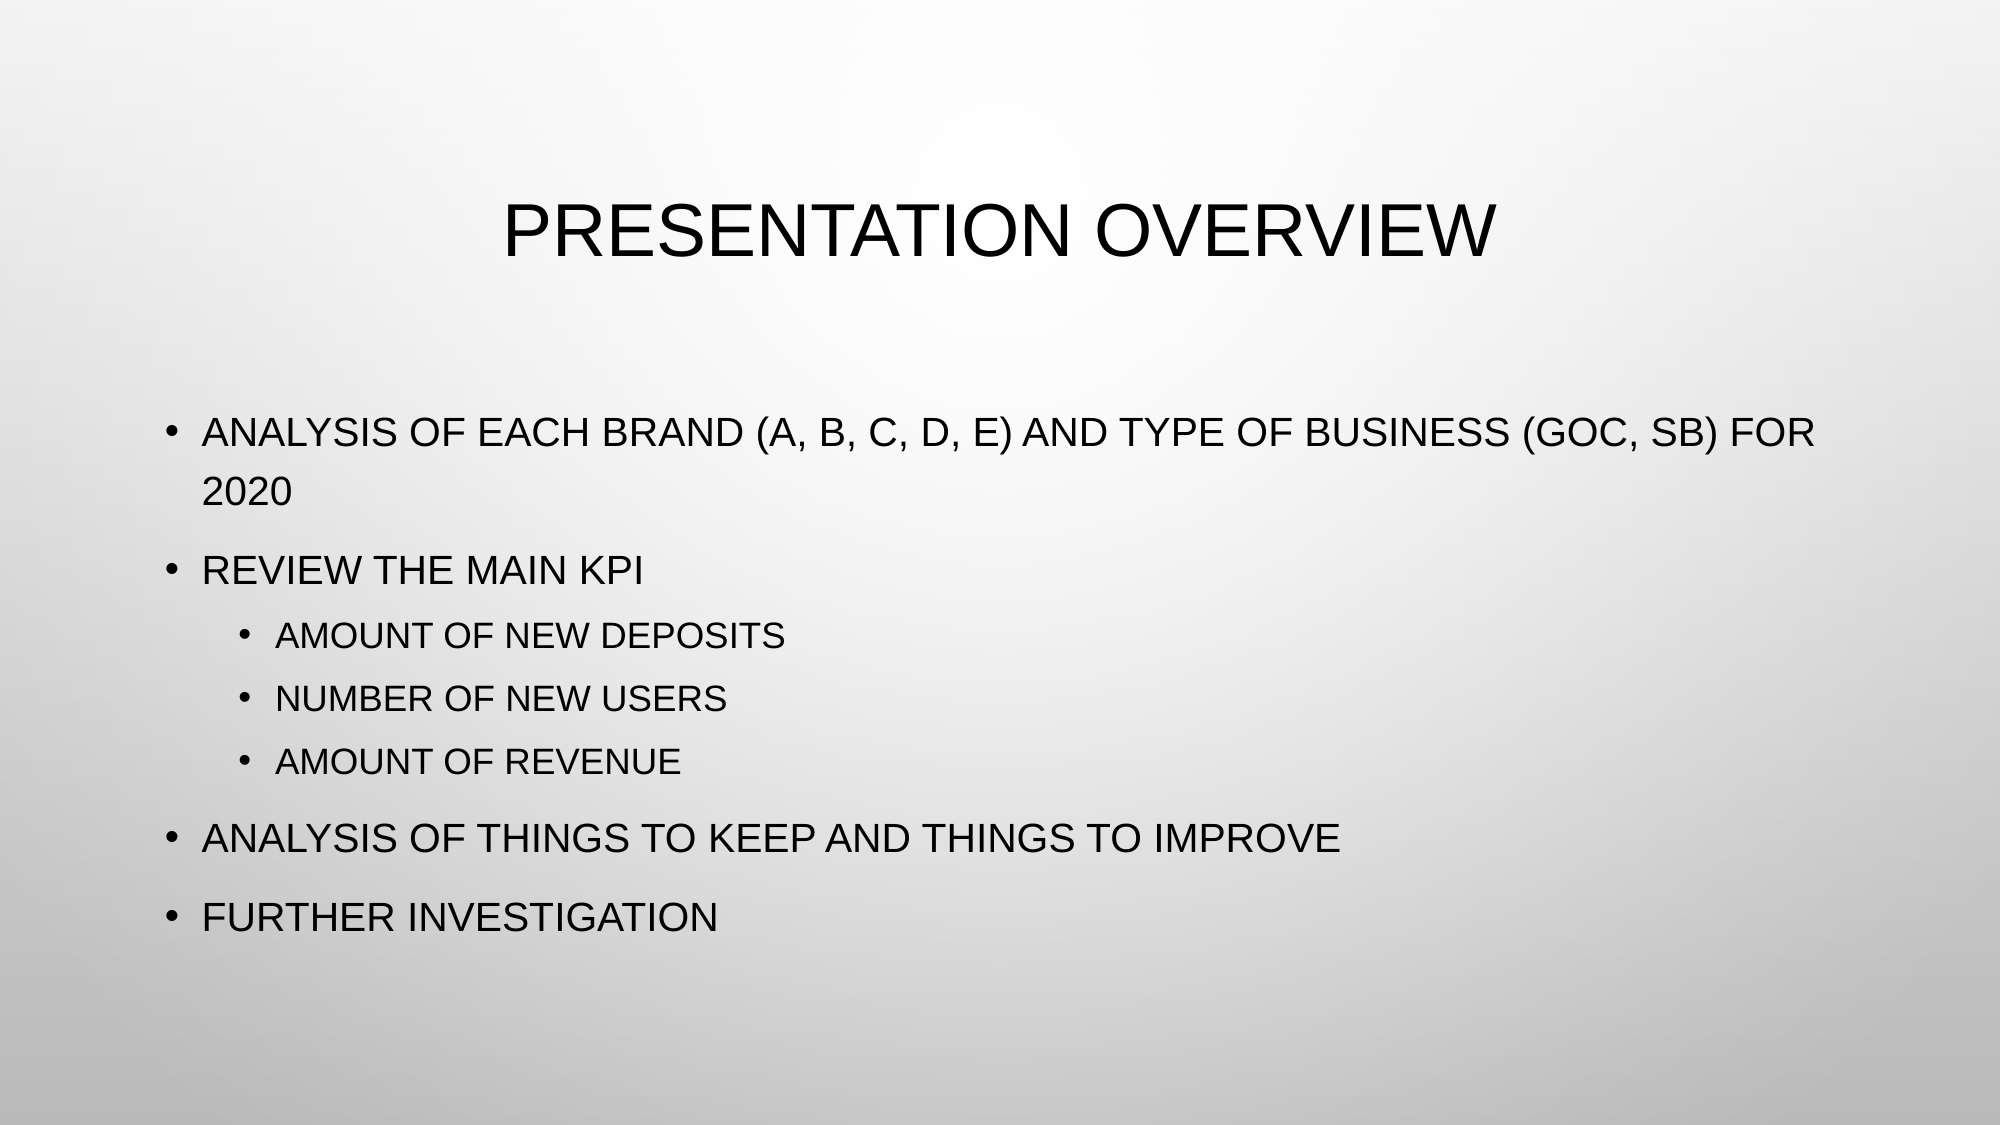

# Presentation overview
Analysis of each Brand (A, B, C, D, E) and type of business (GoC, SB) for 2020
Review the Main KPI
Amount of New deposits
Number of New users
Amount of revenue
Analysis of things to keep and things to improve
Further investigation